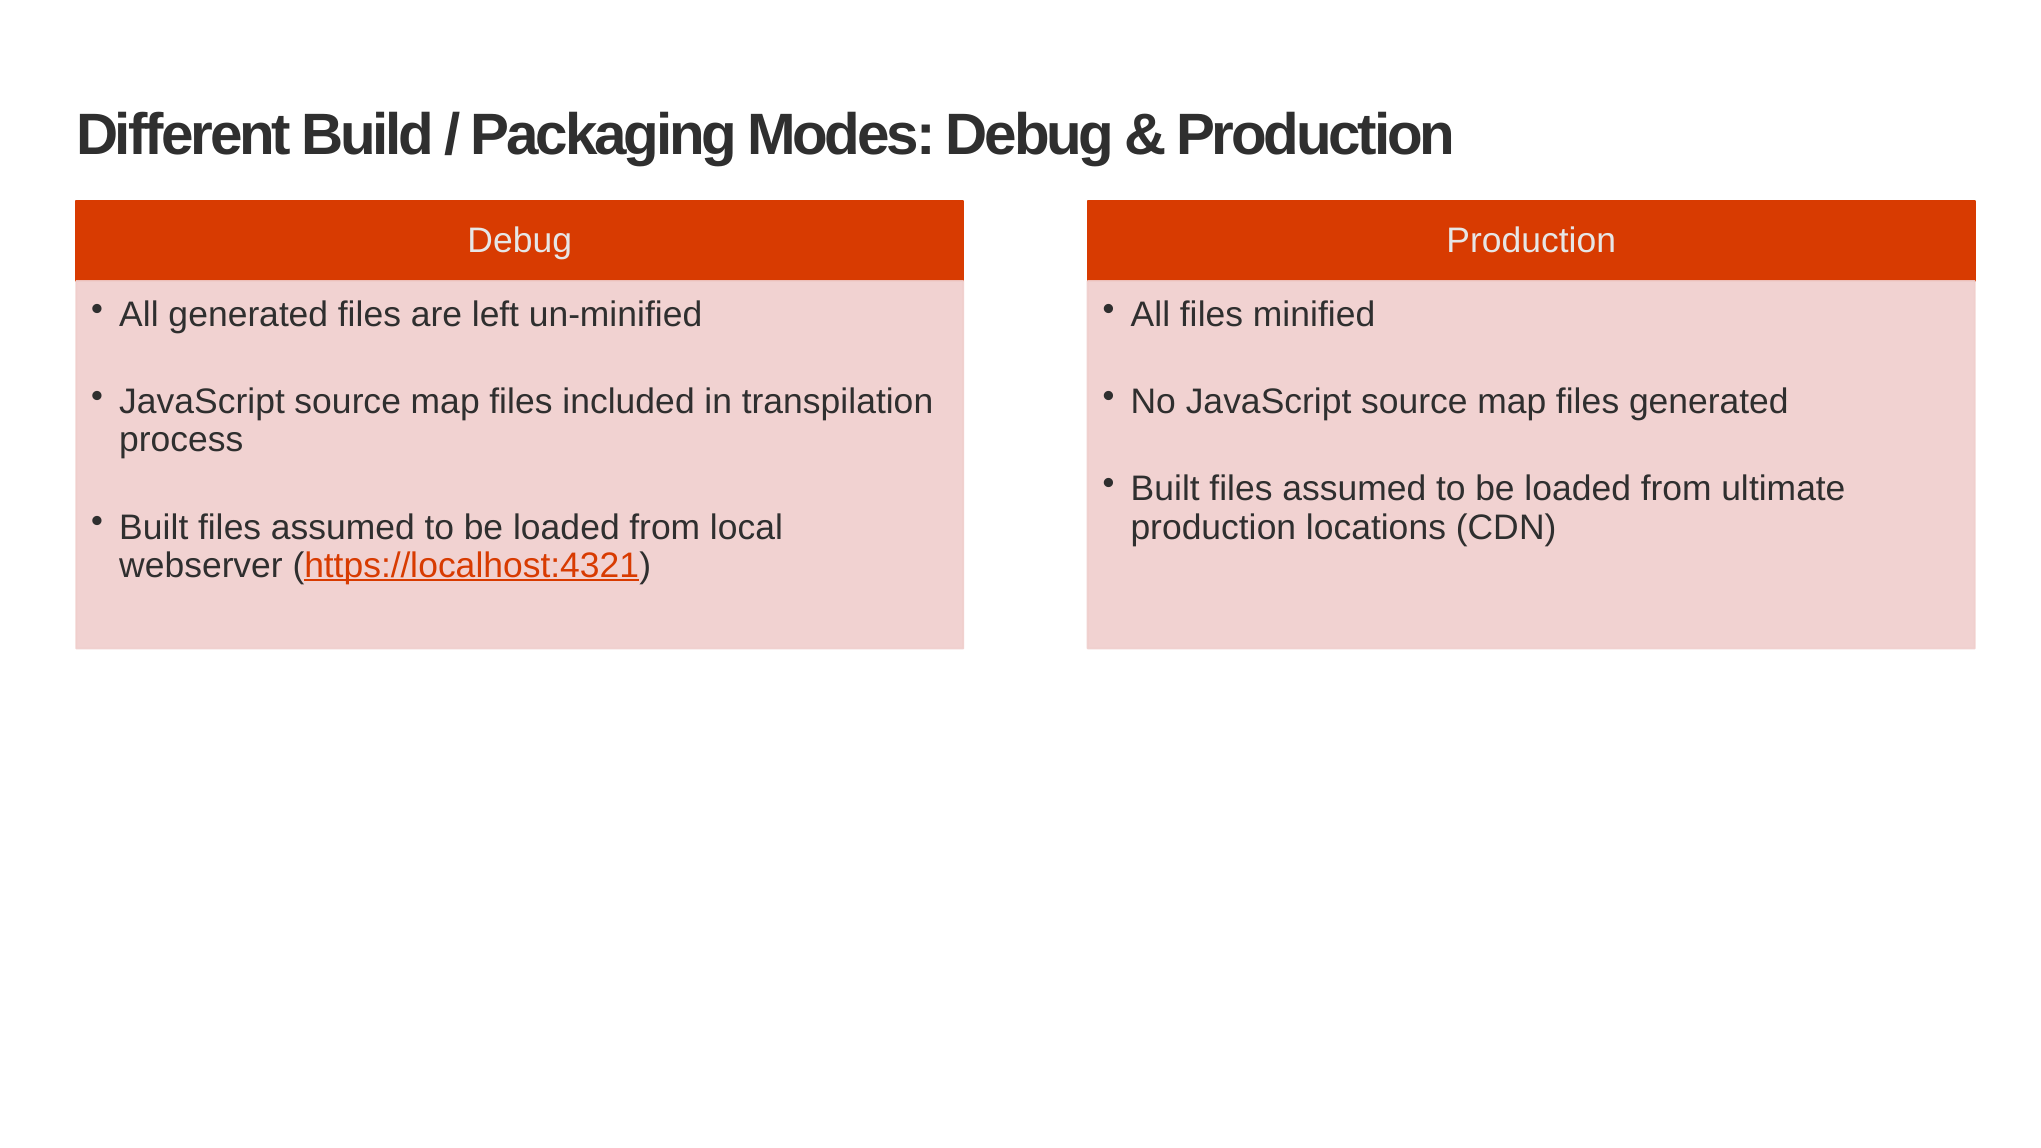

# Different Build / Packaging Modes: Debug & Production
Debug
All generated files are left un-minified

JavaScript source map files included in transpilation process

Built files assumed to be loaded from local webserver (https://localhost:4321)
Production
All files minified

No JavaScript source map files generated

Built files assumed to be loaded from ultimate production locations (CDN)